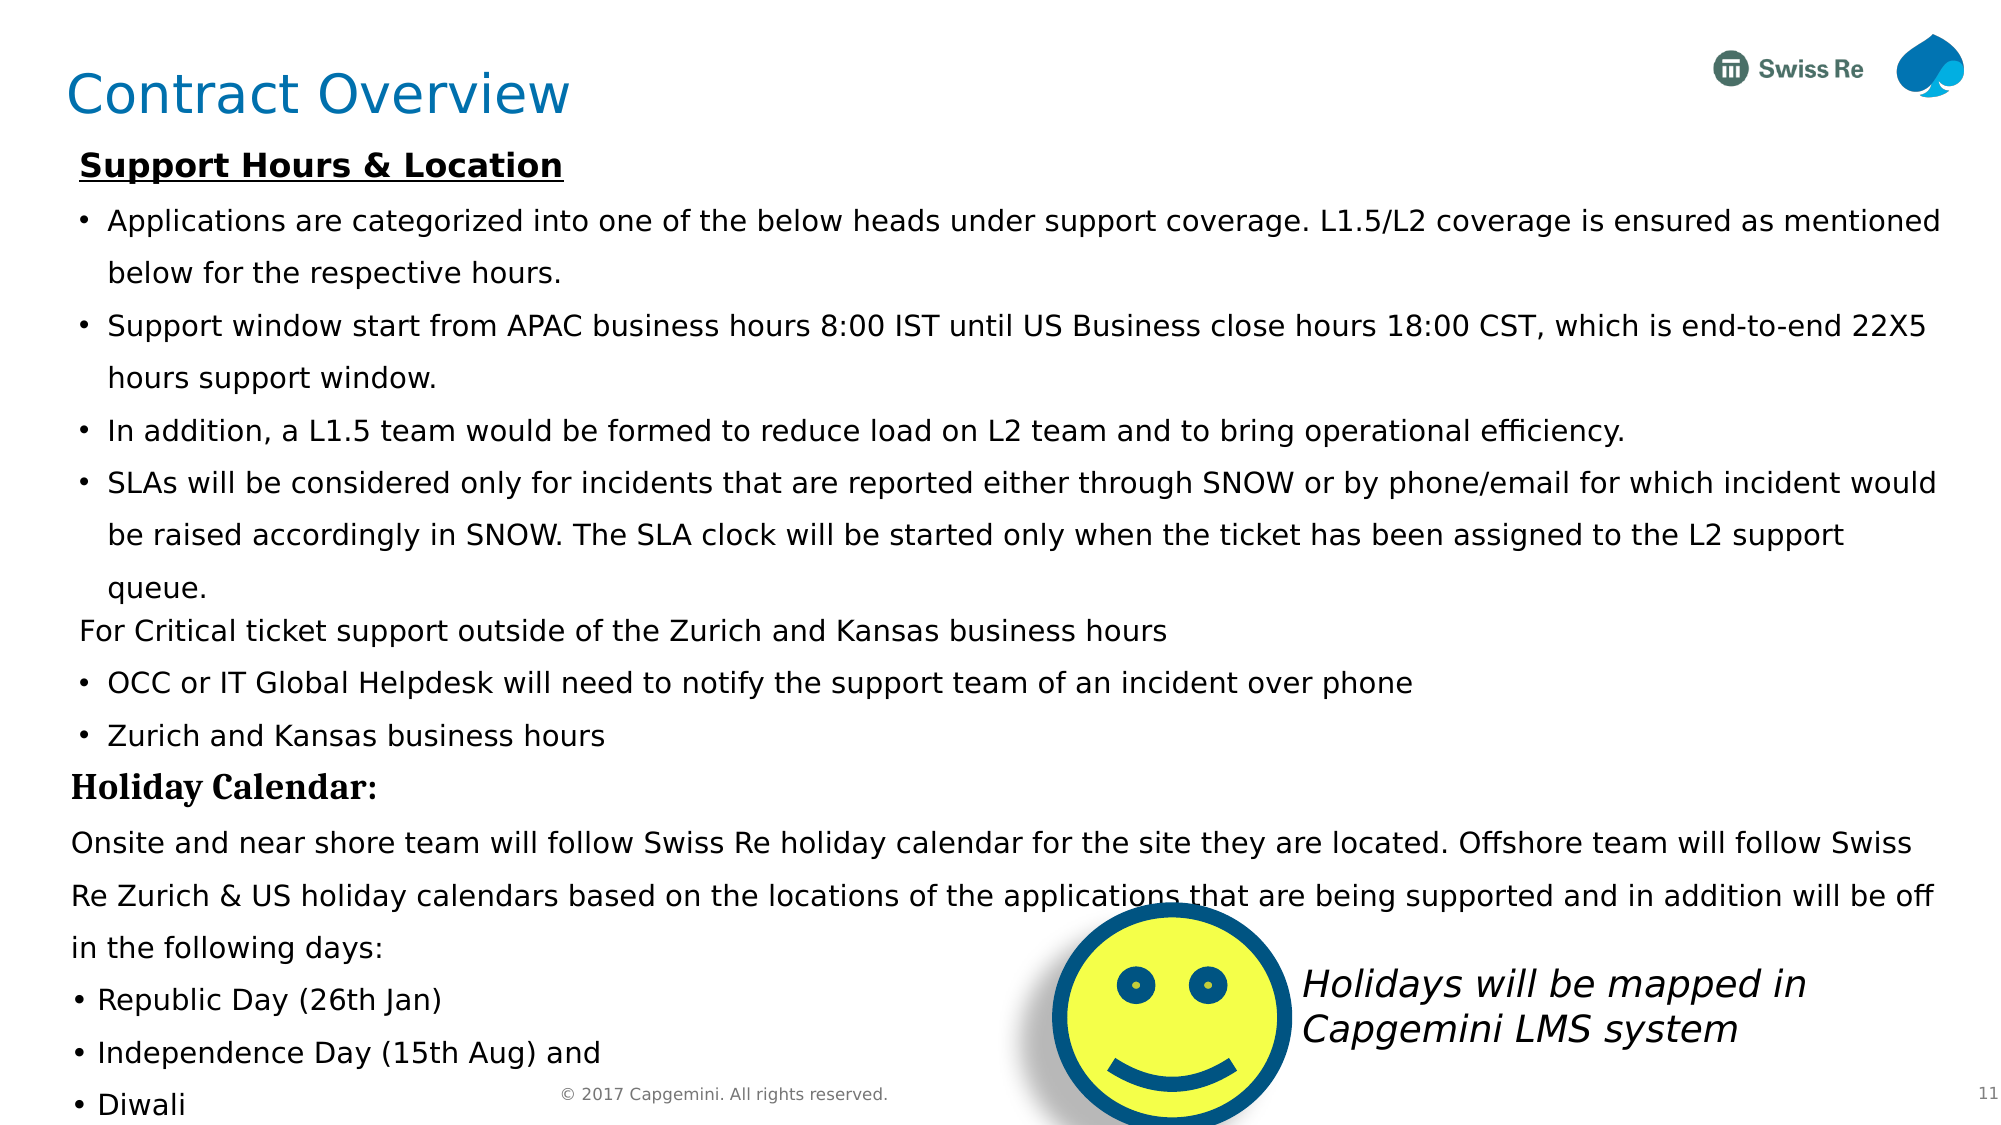

# Contract Overview
Support Hours & Location
Applications are categorized into one of the below heads under support coverage. L1.5/L2 coverage is ensured as mentioned below for the respective hours.
Support window start from APAC business hours 8:00 IST until US Business close hours 18:00 CST, which is end-to-end 22X5 hours support window.
In addition, a L1.5 team would be formed to reduce load on L2 team and to bring operational efficiency.
SLAs will be considered only for incidents that are reported either through SNOW or by phone/email for which incident would be raised accordingly in SNOW. The SLA clock will be started only when the ticket has been assigned to the L2 support queue.

For Critical ticket support outside of the Zurich and Kansas business hours
OCC or IT Global Helpdesk will need to notify the support team of an incident over phone
Zurich and Kansas business hours
Holiday Calendar:
Onsite and near shore team will follow Swiss Re holiday calendar for the site they are located. Offshore team will follow Swiss Re Zurich & US holiday calendars based on the locations of the applications that are being supported and in addition will be off in the following days:
• Republic Day (26th Jan)
• Independence Day (15th Aug) and
• Diwali

Holidays will be mapped in Capgemini LMS system